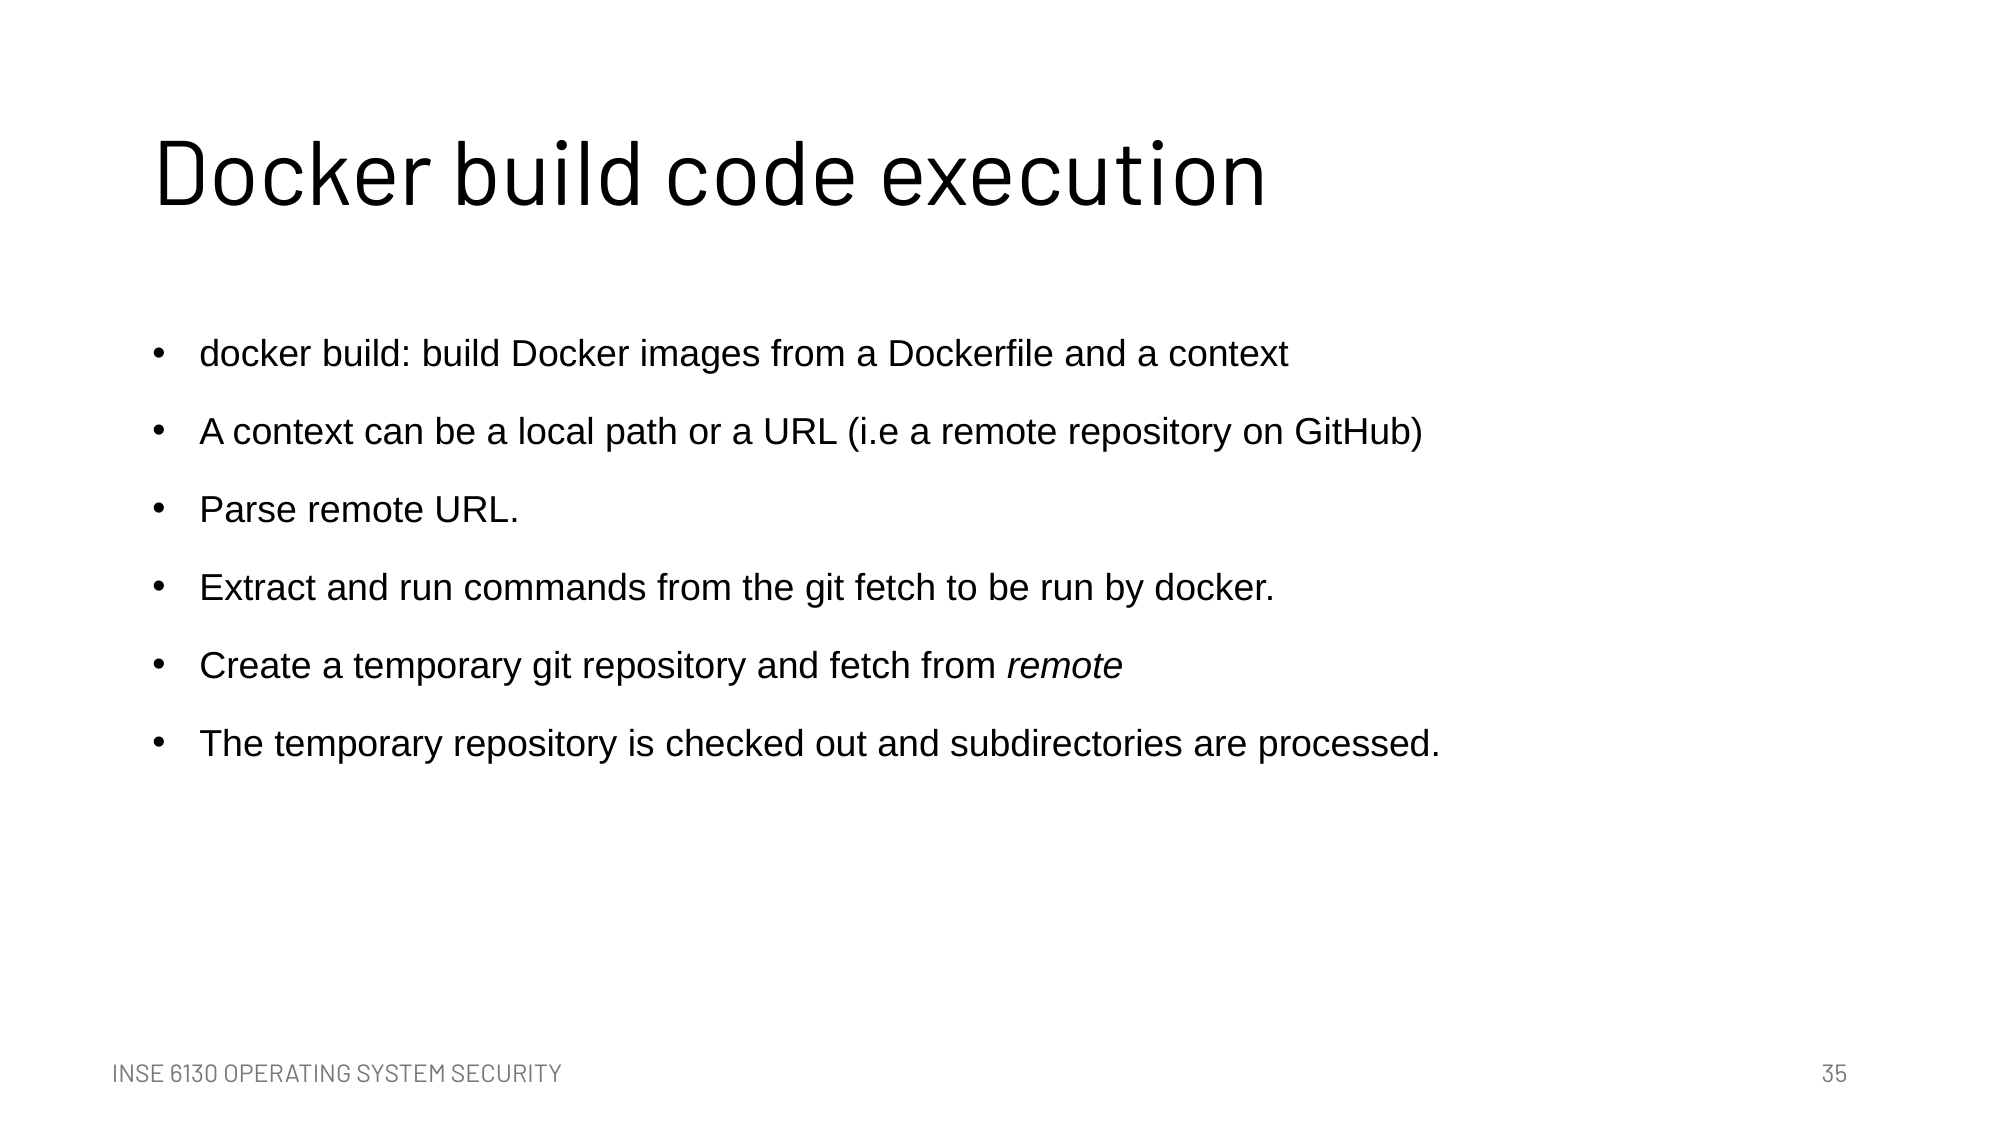

# Docker build code execution
docker build: build Docker images from a Dockerfile and a context
A context can be a local path or a URL (i.e a remote repository on GitHub)
Parse remote URL.
Extract and run commands from the git fetch to be run by docker.
Create a temporary git repository and fetch from remote
The temporary repository is checked out and subdirectories are processed.
INSE 6130 OPERATING SYSTEM SECURITY
35